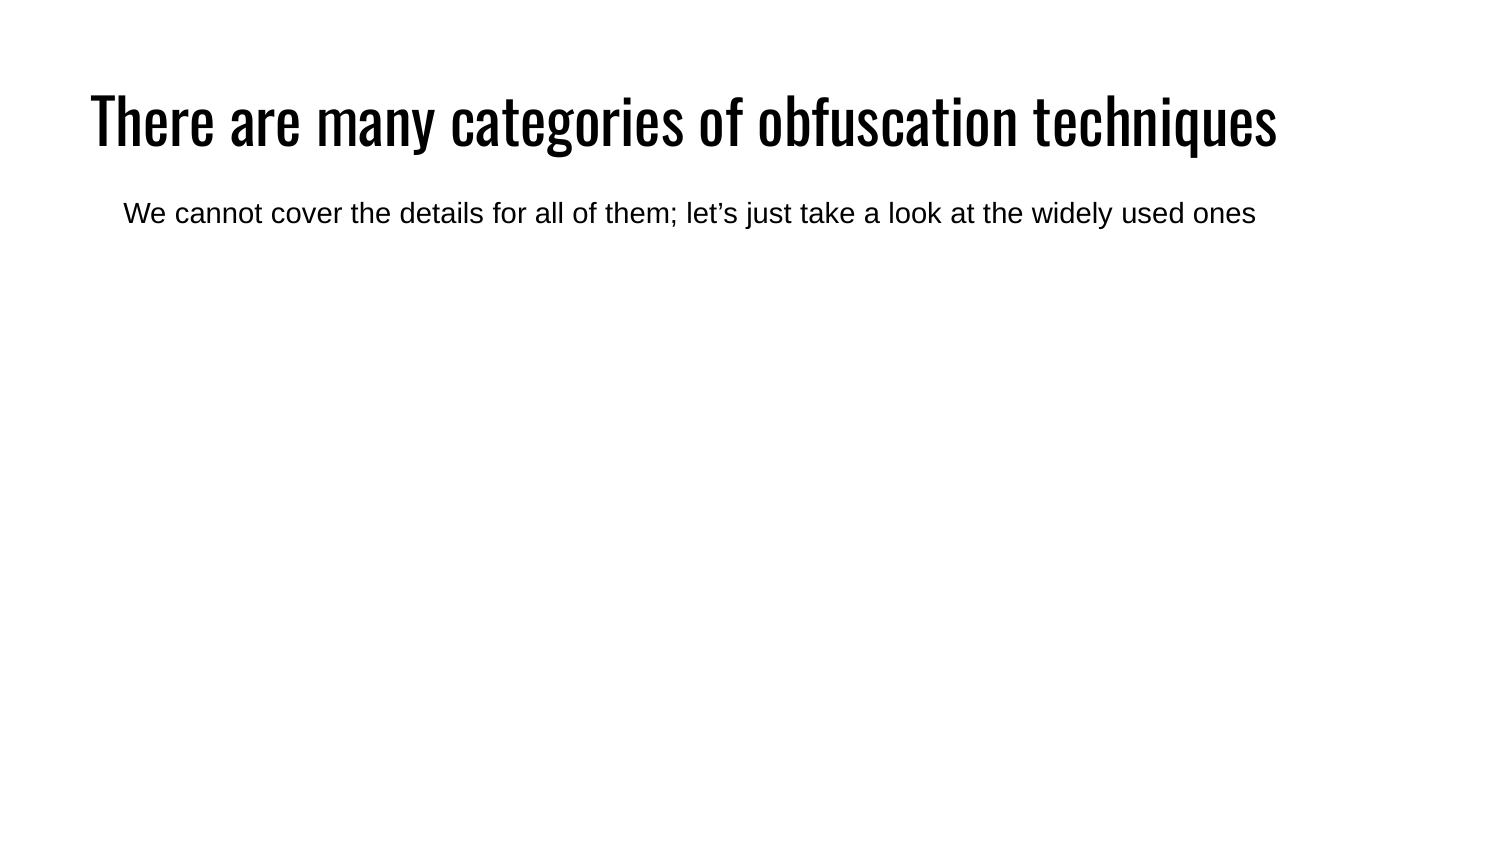

# There are many categories of obfuscation techniques
We cannot cover the details for all of them; let’s just take a look at the widely used ones